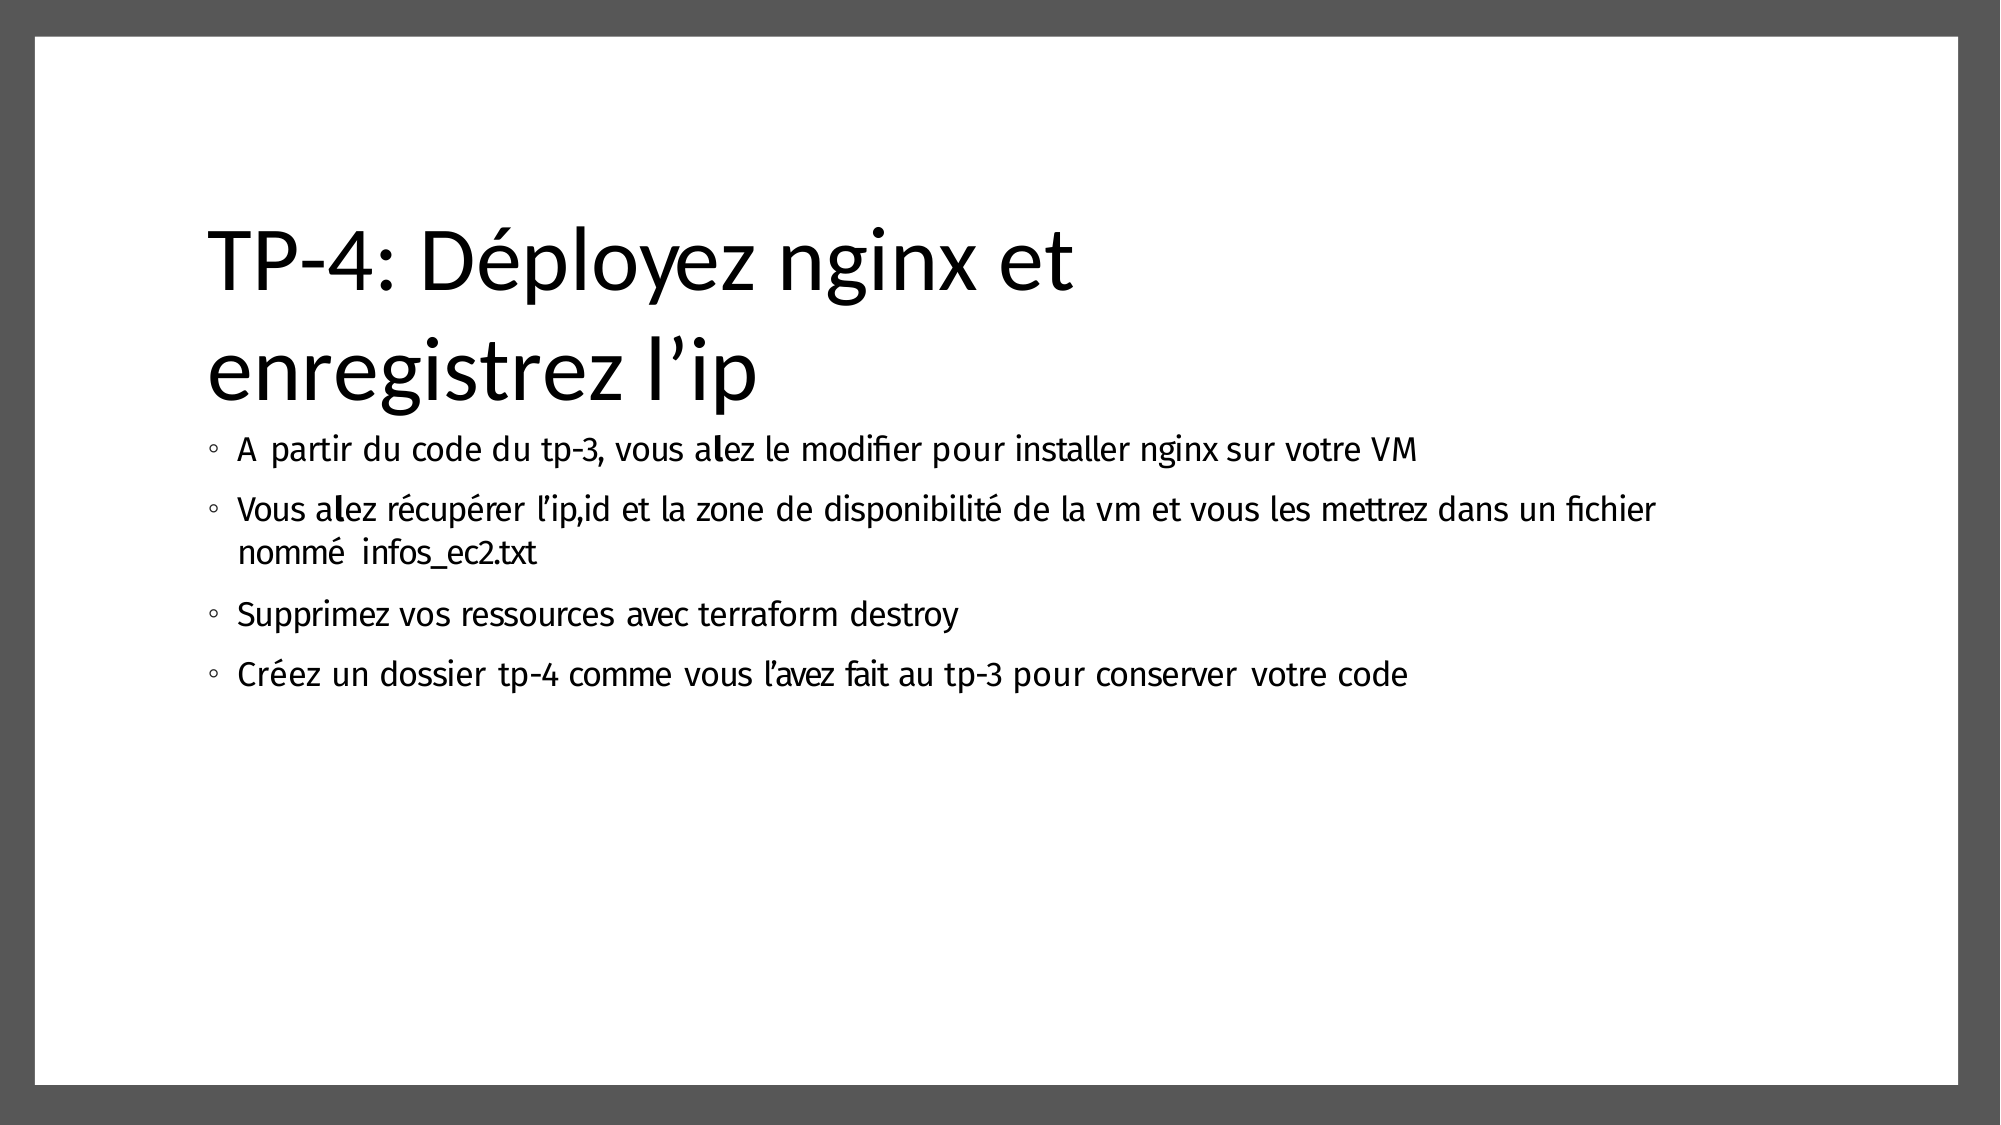

# TP-4: Déployez nginx et enregistrez l’ip
A partir du code du tp-3, vous alez le modifier pour installer nginx sur votre VM
Vous alez récupérer l’ip,id et la zone de disponibilité de la vm et vous les mettrez dans un fichier nommé  infos_ec2.txt
Supprimez vos ressources avec terraform destroy
Créez un dossier tp-4 comme vous l’avez fait au tp-3 pour conserver votre code
57